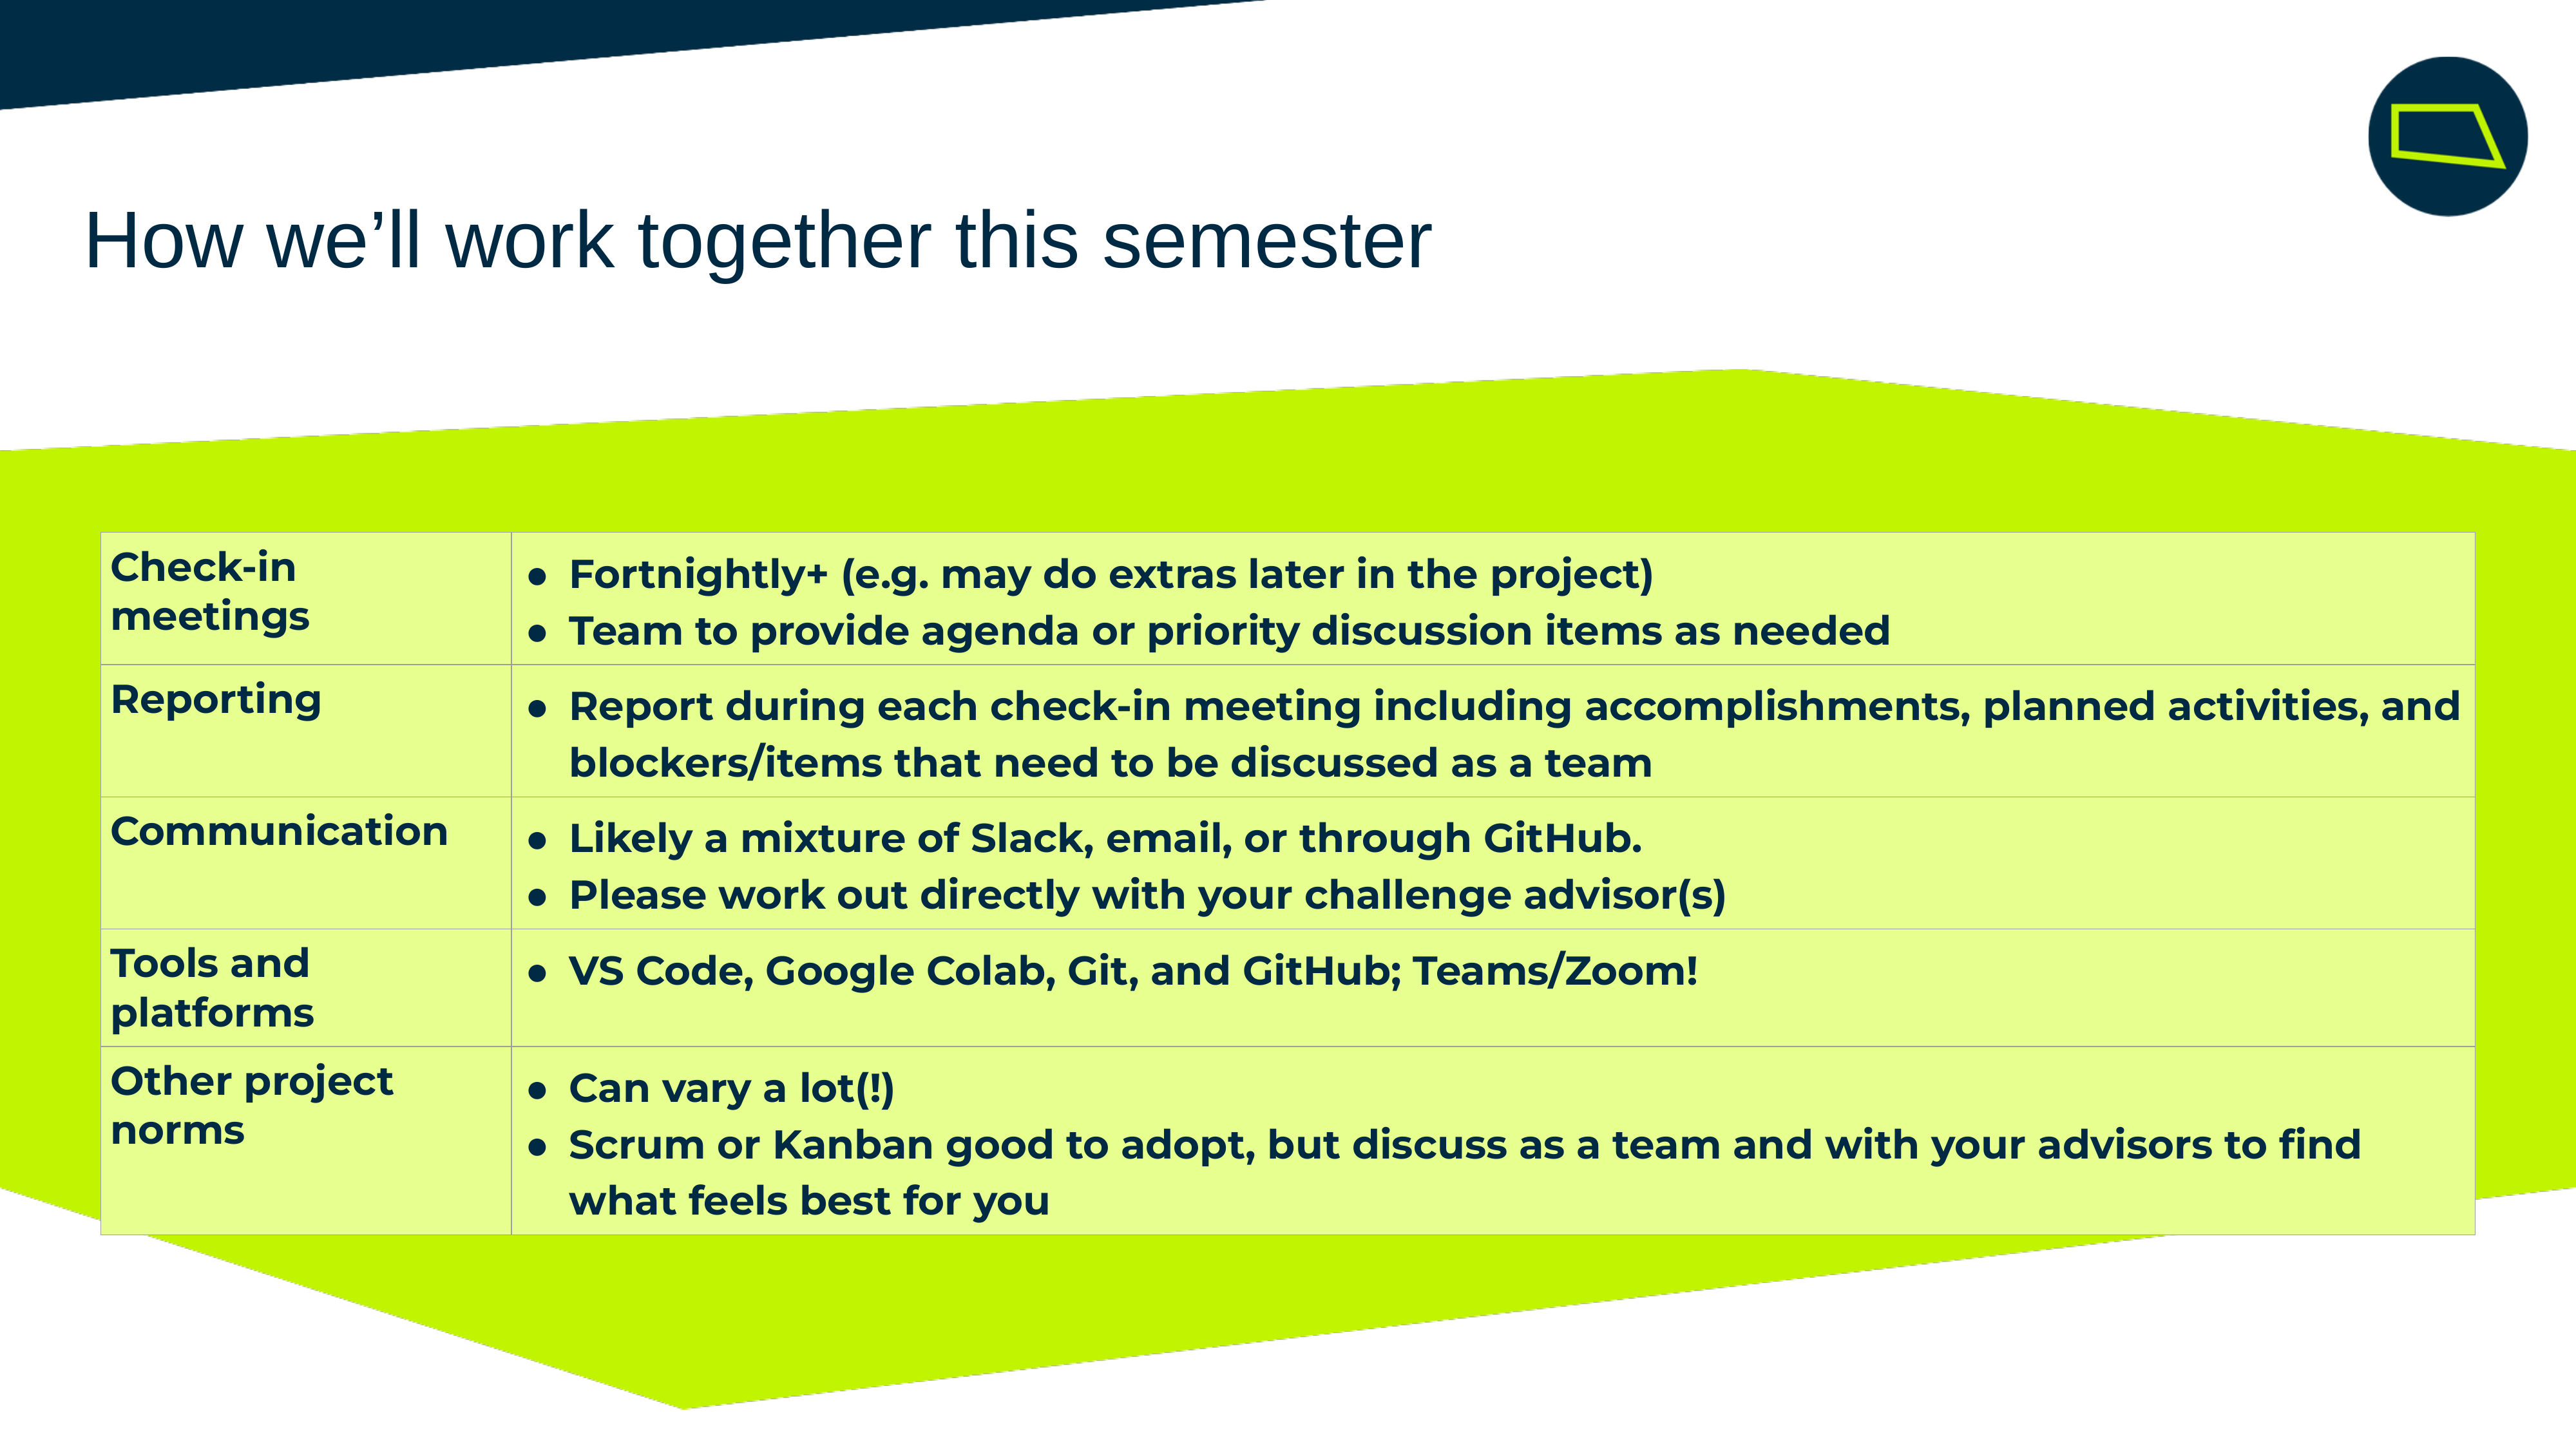

# How we’ll work together this semester
| Check-in meetings | Fortnightly+ (e.g. may do extras later in the project) Team to provide agenda or priority discussion items as needed |
| --- | --- |
| Reporting | Report during each check-in meeting including accomplishments, planned activities, and blockers/items that need to be discussed as a team |
| Communication | Likely a mixture of Slack, email, or through GitHub. Please work out directly with your challenge advisor(s) |
| Tools and platforms | VS Code, Google Colab, Git, and GitHub; Teams/Zoom! |
| Other project norms | Can vary a lot(!) Scrum or Kanban good to adopt, but discuss as a team and with your advisors to find what feels best for you |